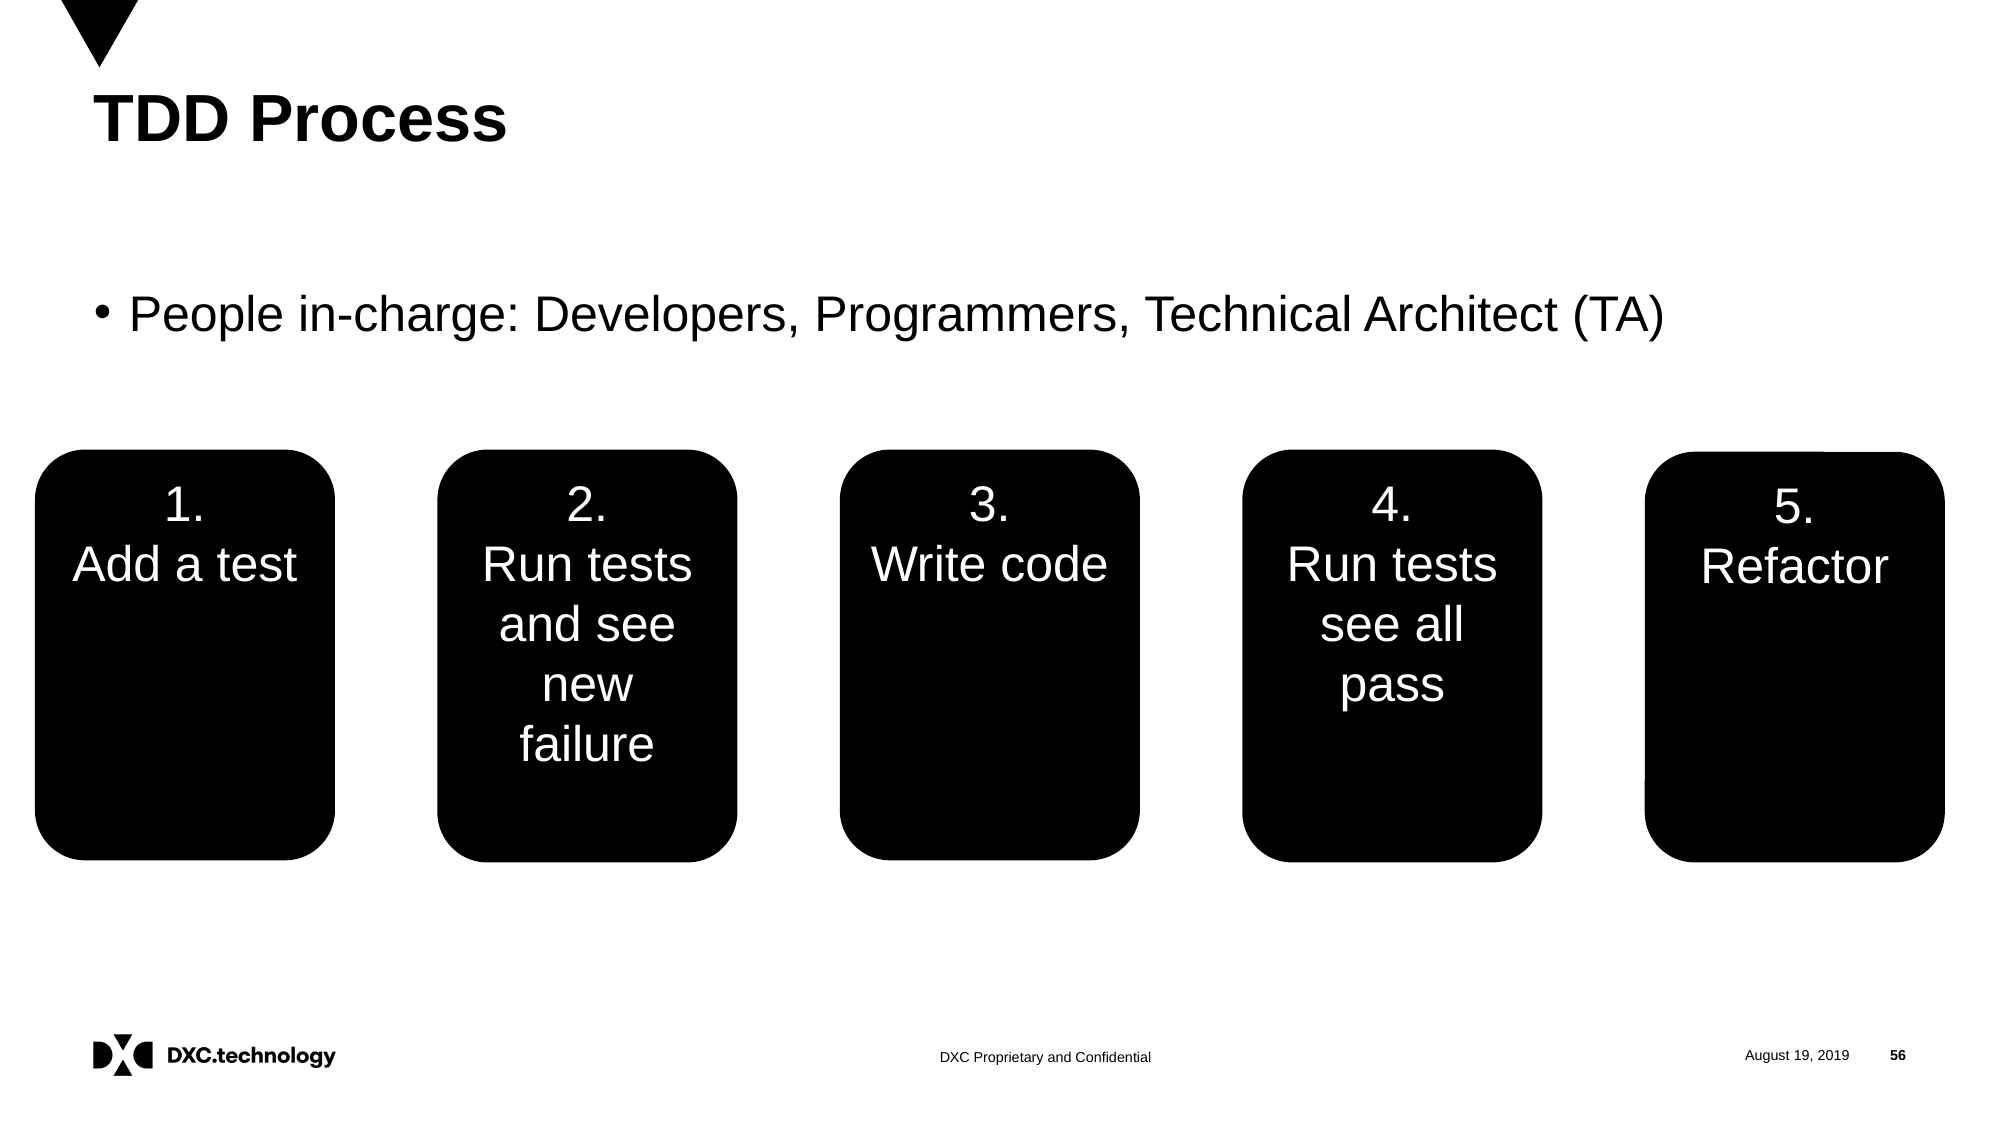

# TDD Process
People in-charge: Developers, Programmers, Technical Architect (TA)
1.
Add a test
2.
Run tests and see new failure
3.
Write code
4.
Run tests see all pass
5.
Refactor